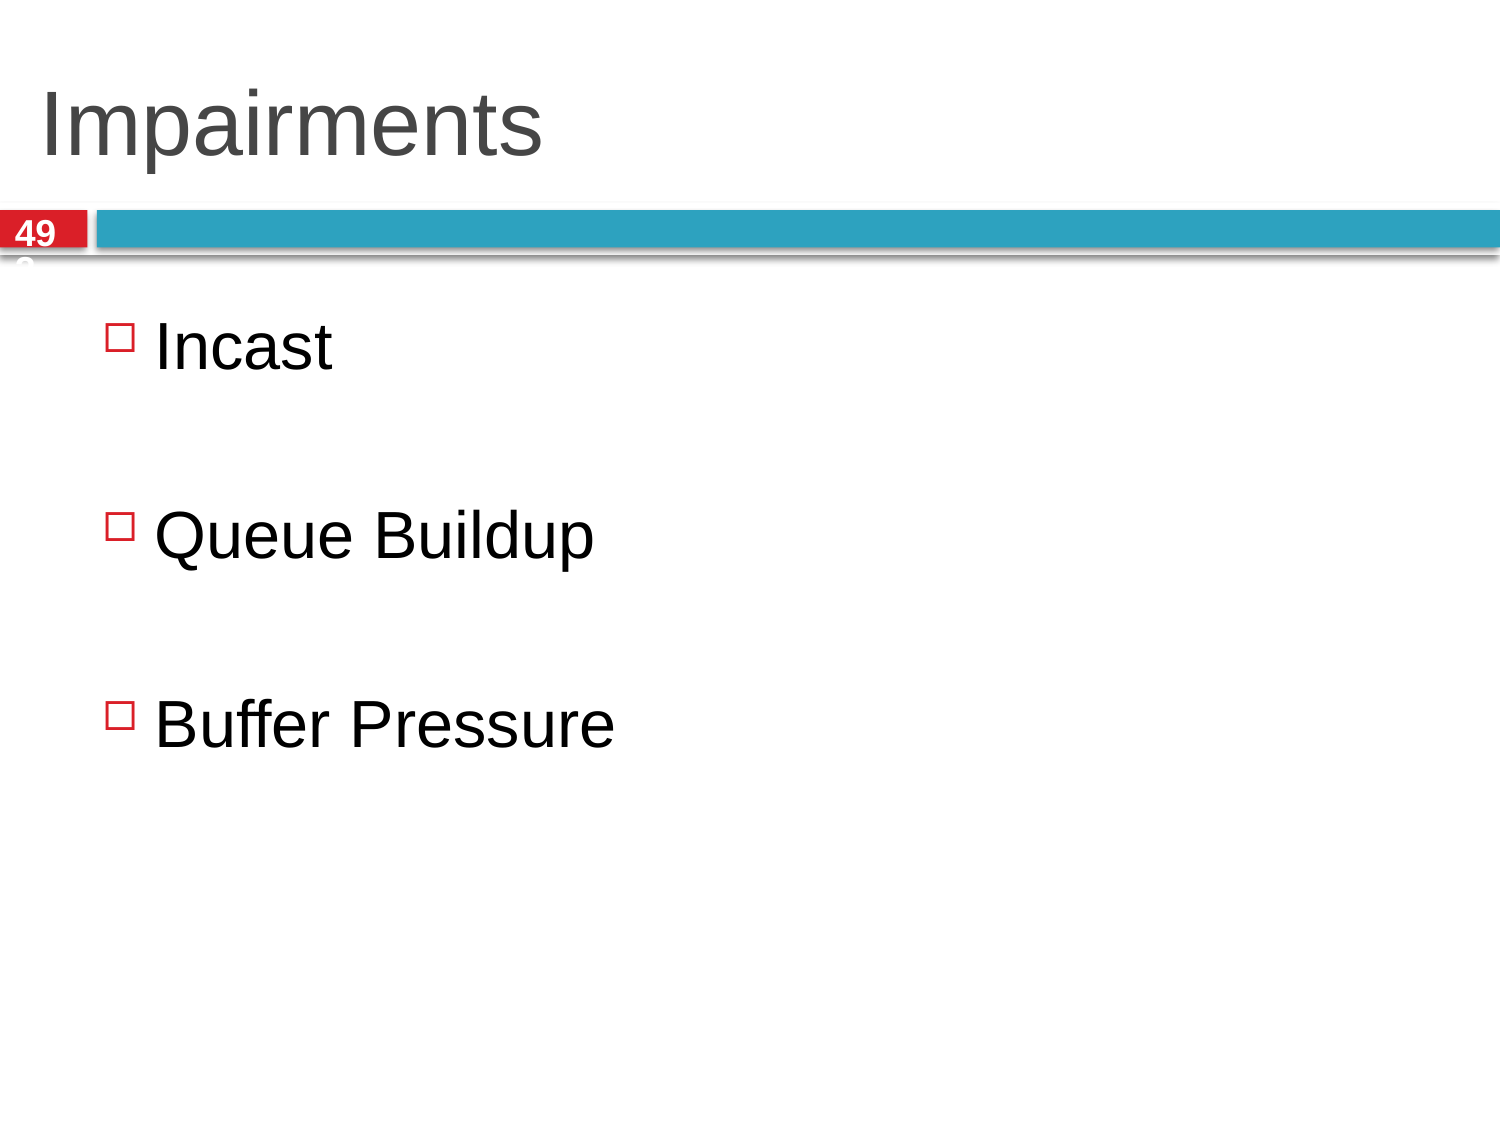

# Impairments
492
Incast

Queue Buildup

Buffer Pressure